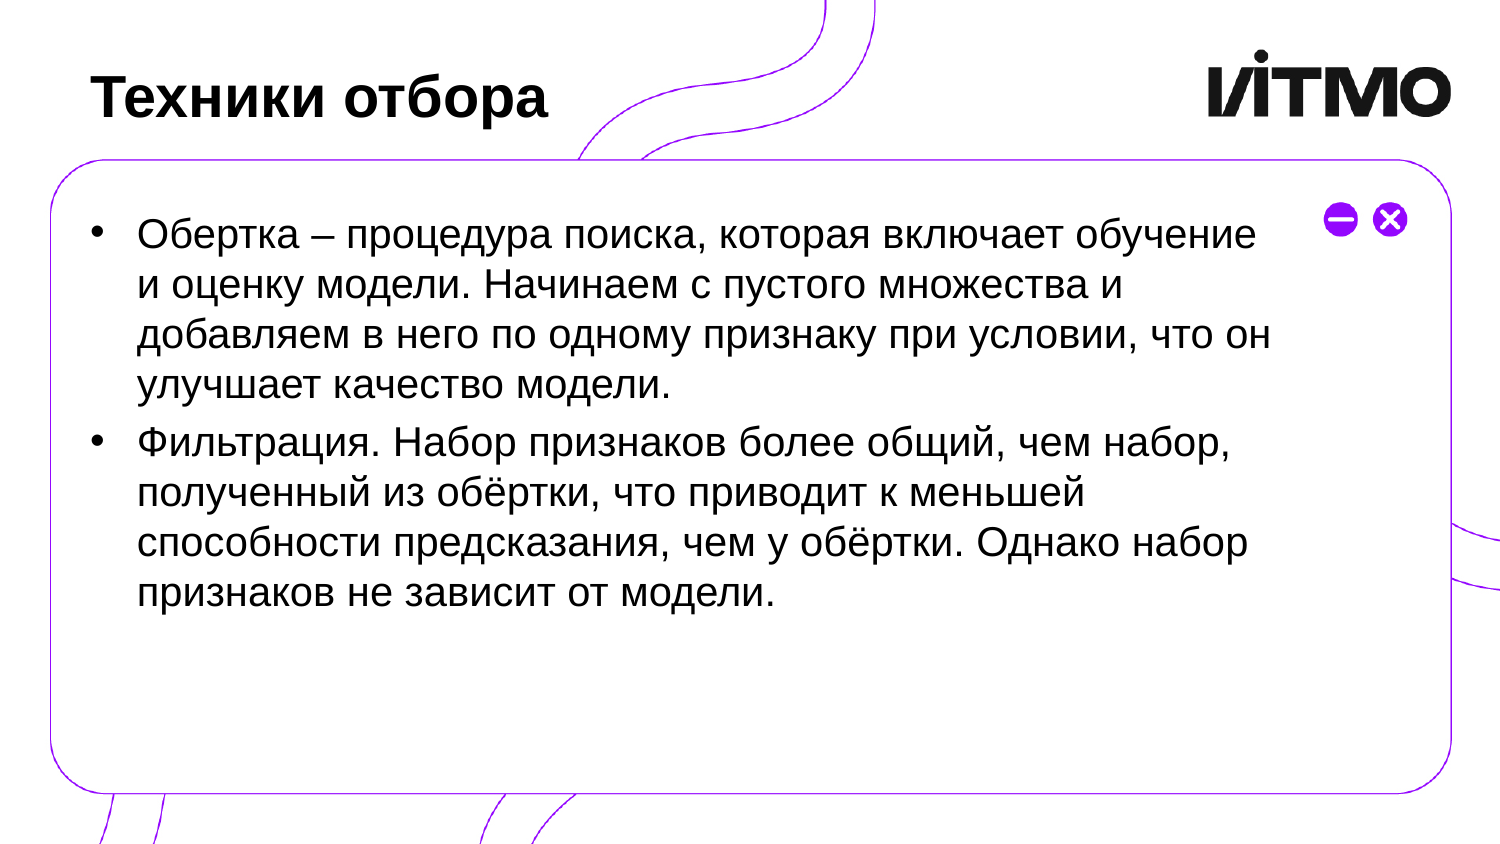

# Техники отбора
Обертка – процедура поиска, которая включает обучение и оценку модели. Начинаем с пустого множества и добавляем в него по одному признаку при условии, что он улучшает качество модели.
Фильтрация. Набор признаков более общий, чем набор, полученный из обёртки, что приводит к меньшей способности предсказания, чем у обёртки. Однако набор признаков не зависит от модели.